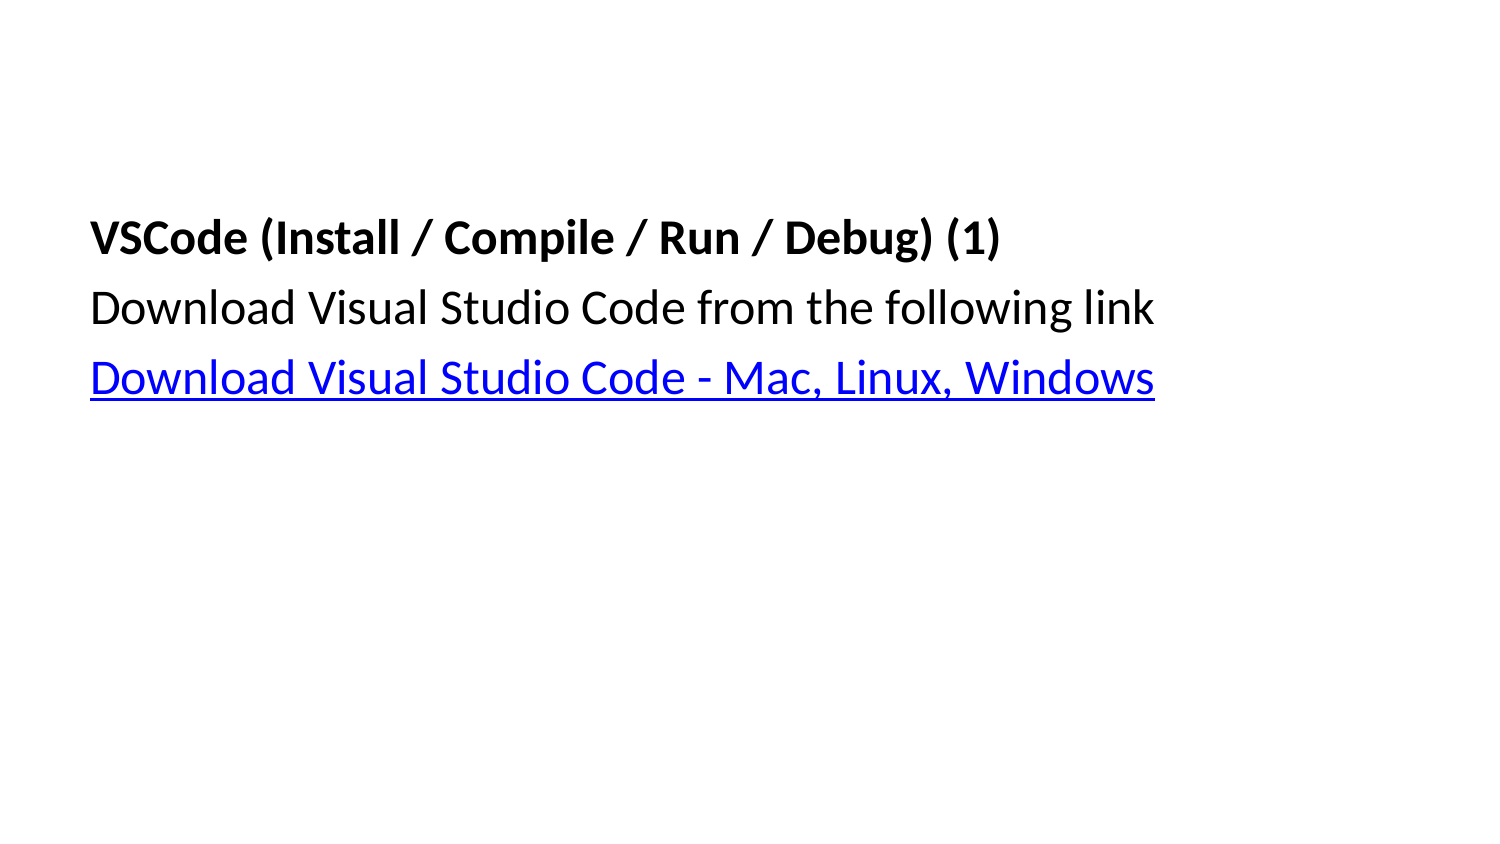

VSCode (Install / Compile / Run / Debug) (1)
Download Visual Studio Code from the following link
Download Visual Studio Code - Mac, Linux, Windows